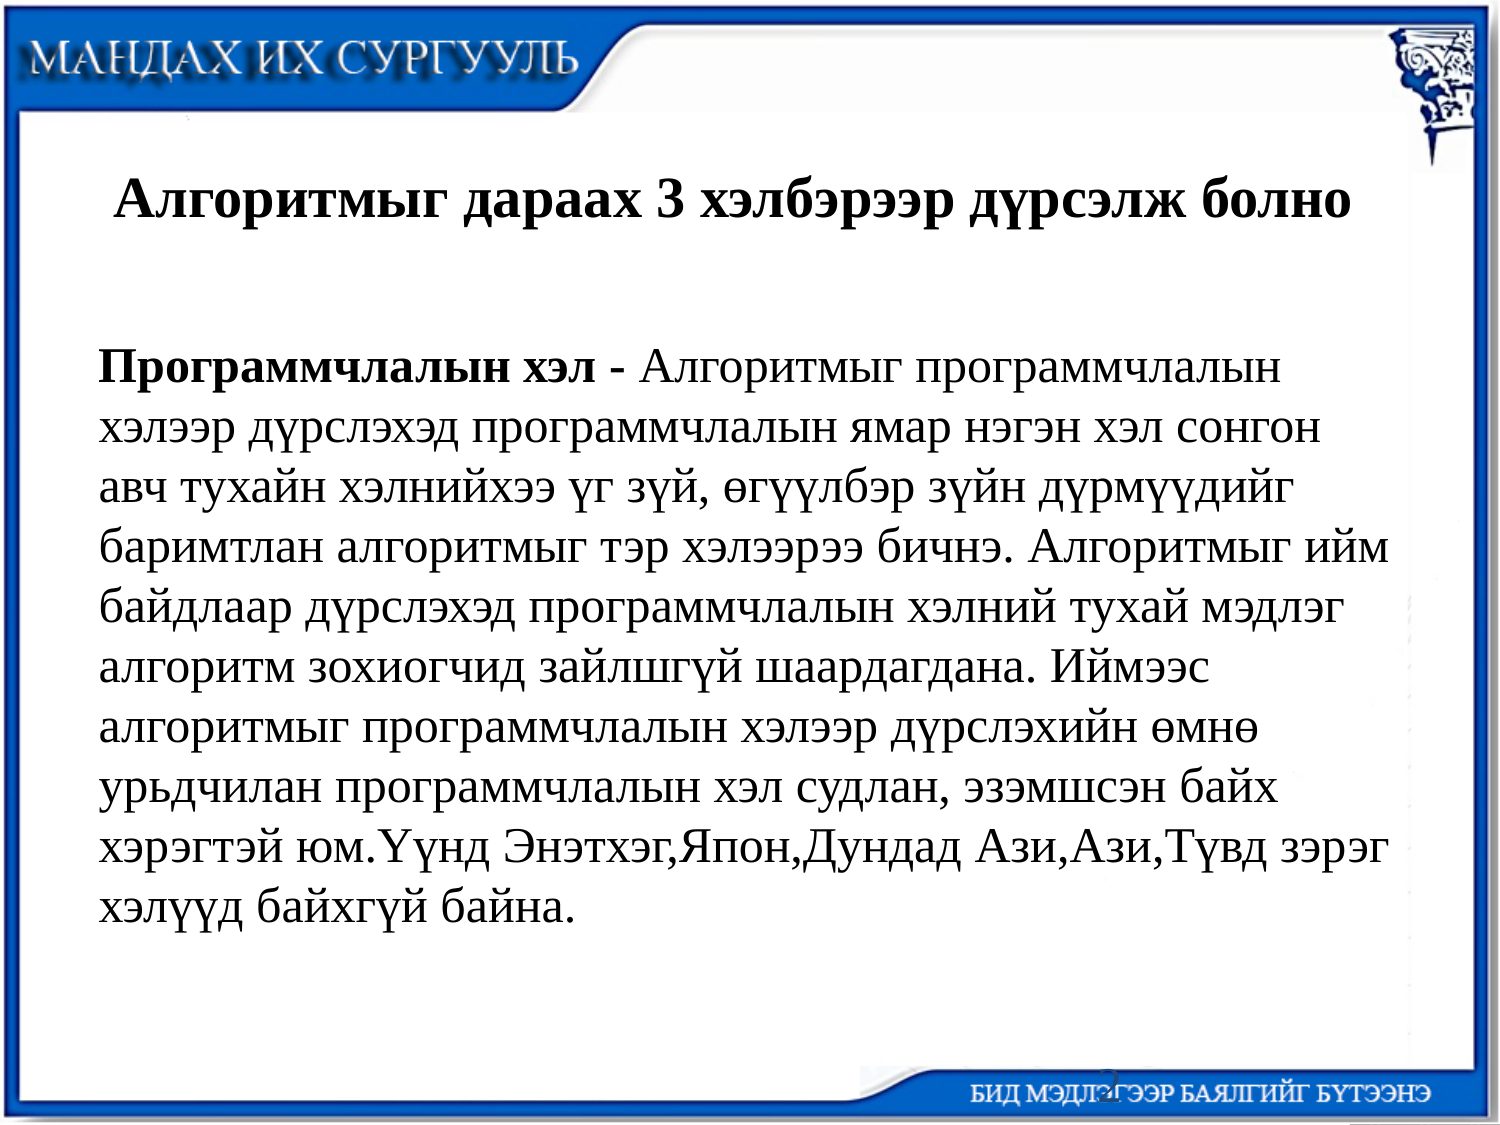

Алгоритмыг дараах 3 хэлбэрээр дүрсэлж болно

Программчлалын хэл - Алгоритмыг программчлалын хэлээр дүрслэхэд программчлалын ямар нэгэн хэл сонгон авч тухайн хэлнийхээ үг зүй, өгүүлбэр зүйн дүрмүүдийг баримтлан алгоритмыг тэр хэлээрээ бичнэ. Алгоритмыг ийм байдлаар дүрслэхэд программчлалын хэлний тухай мэдлэг алгоритм зохиогчид зайлшгүй шаардагдана. Иймээс алгоритмыг программчлалын хэлээр дүрслэхийн өмнө урьдчилан программчлалын хэл судлан, эзэмшсэн байх хэрэгтэй юм.Үүнд Энэтхэг,Япон,Дундад Ази,Ази,Түвд зэрэг хэлүүд байхгүй байна.
2